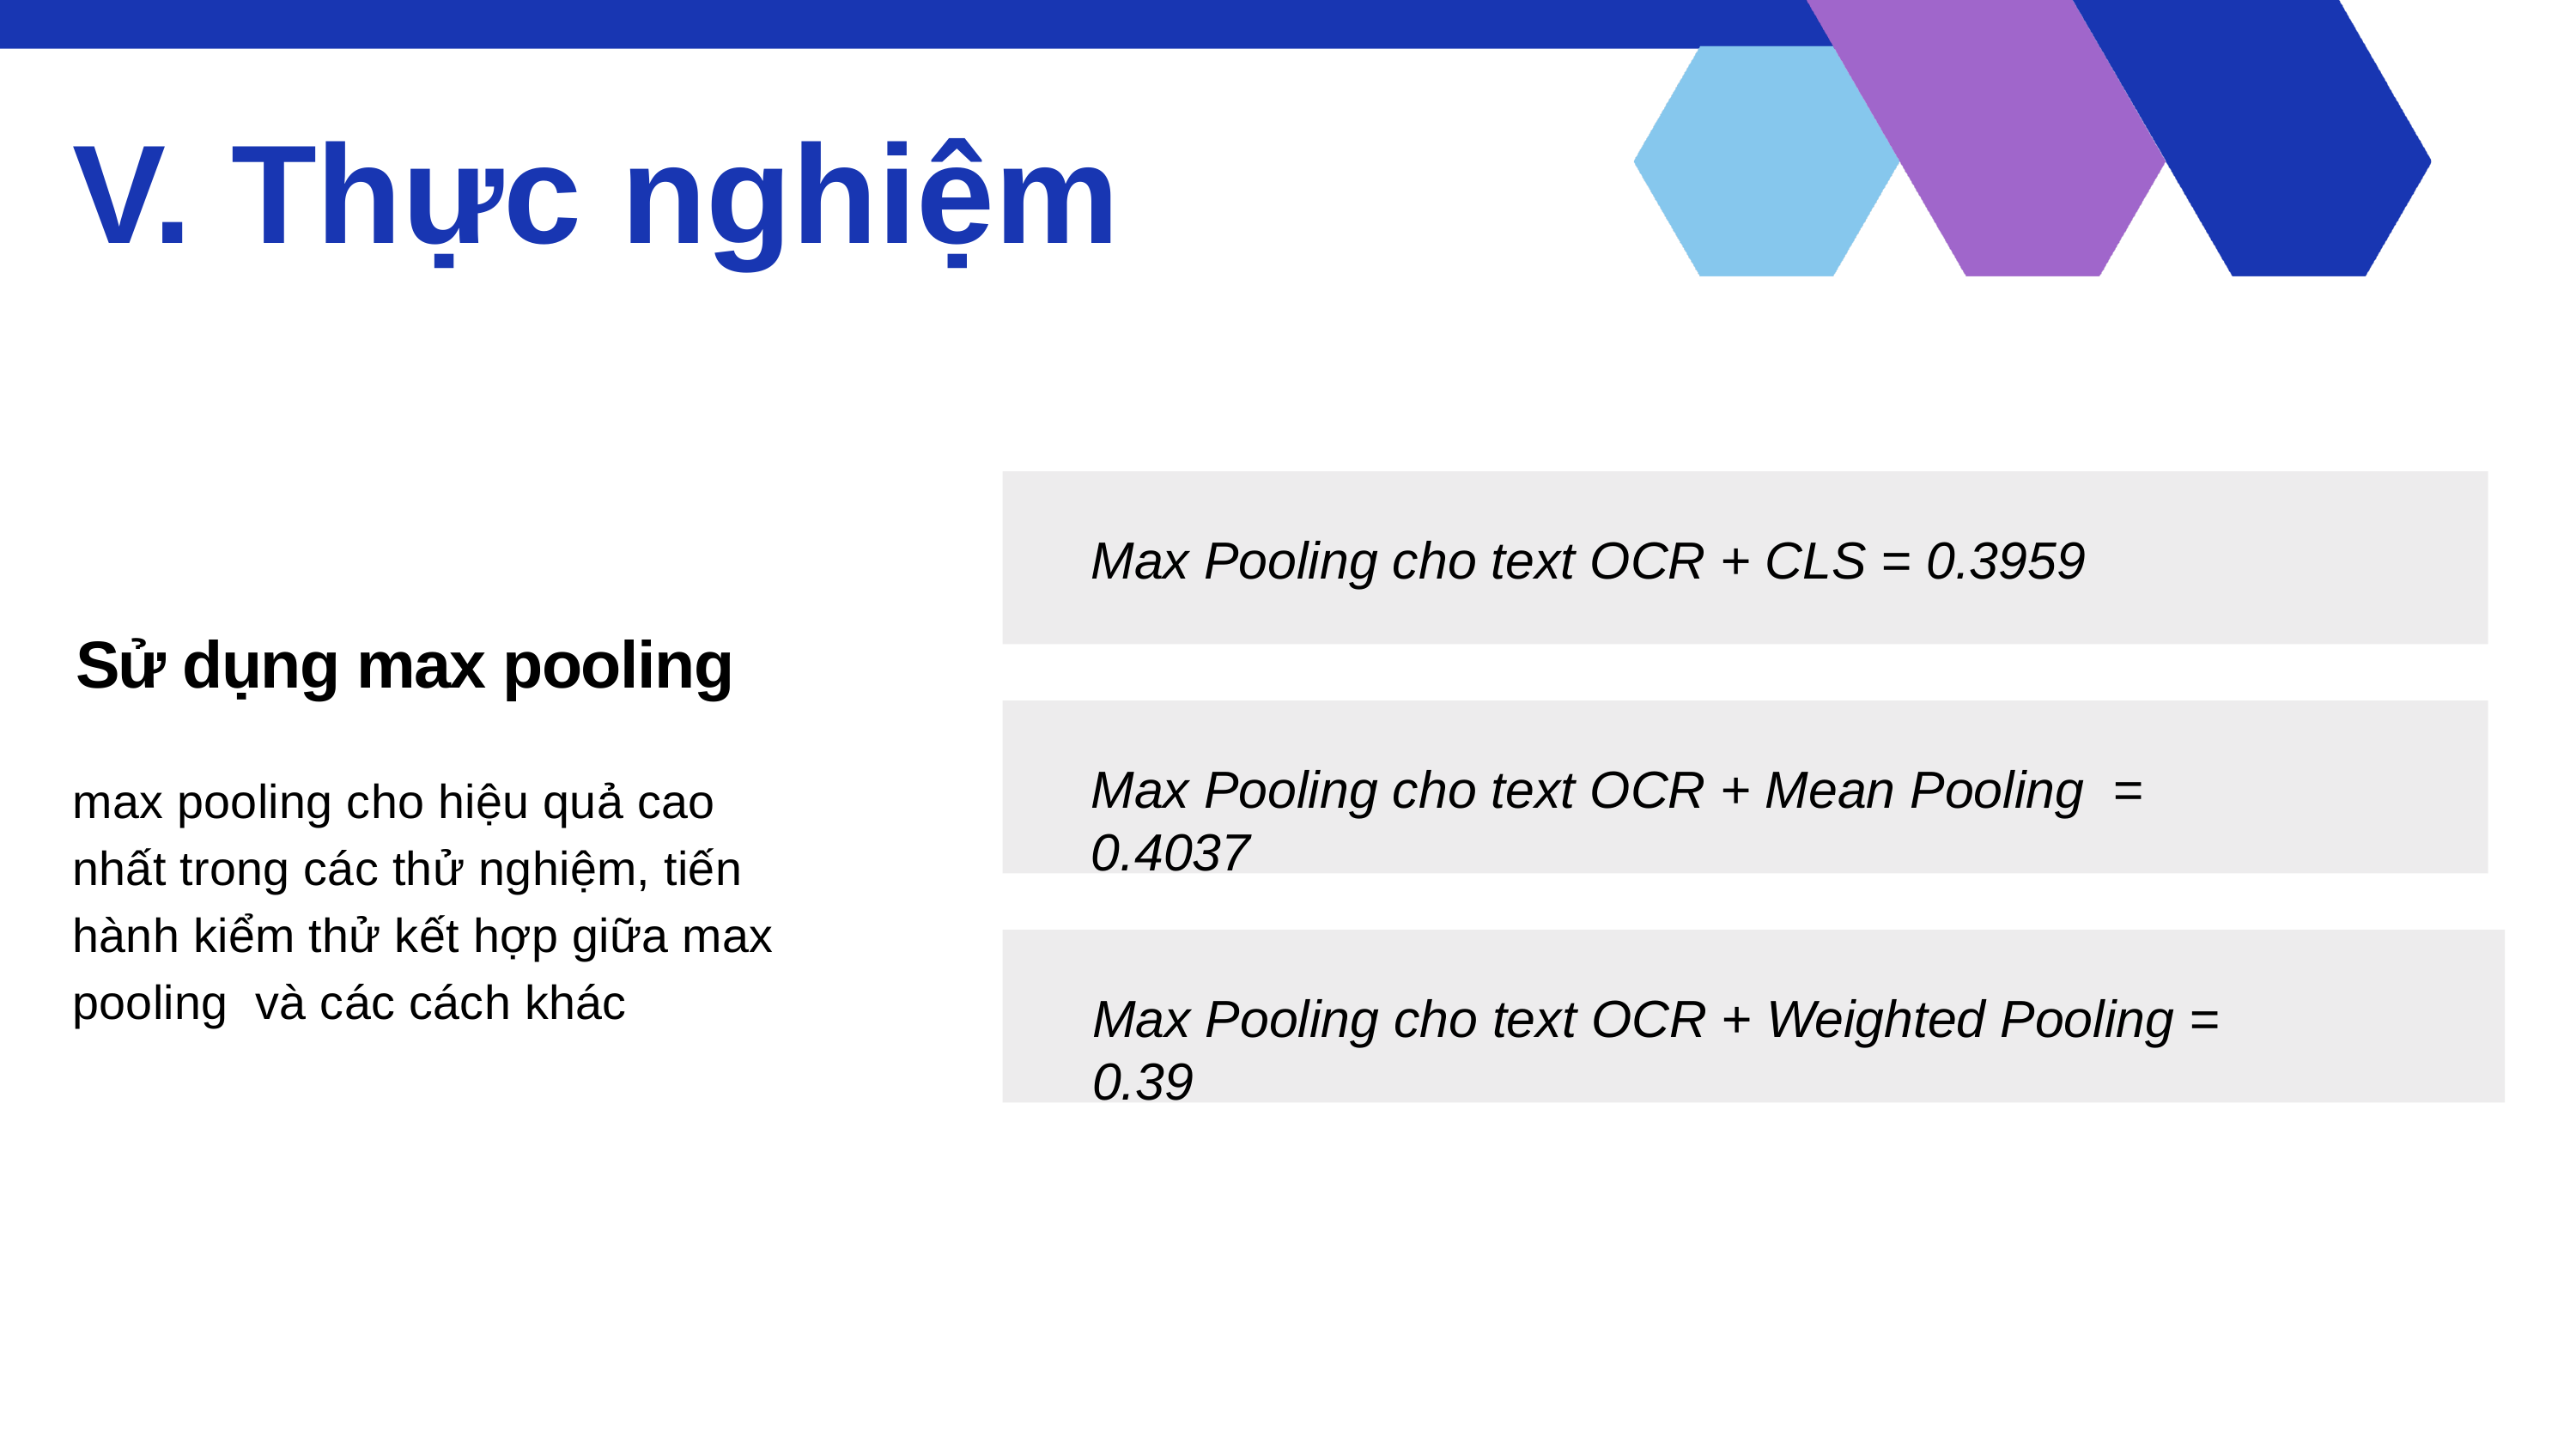

V. Thực nghiệm

Max Pooling cho text OCR + CLS = 0.3959
Sử dụng max pooling
max pooling cho hiệu quả cao nhất trong các thử nghiệm, tiến hành kiểm thử kết hợp giữa max pooling  và các cách khác

Max Pooling cho text OCR + Mean Pooling  = 0.4037

Max Pooling cho text OCR + Weighted Pooling = 0.39